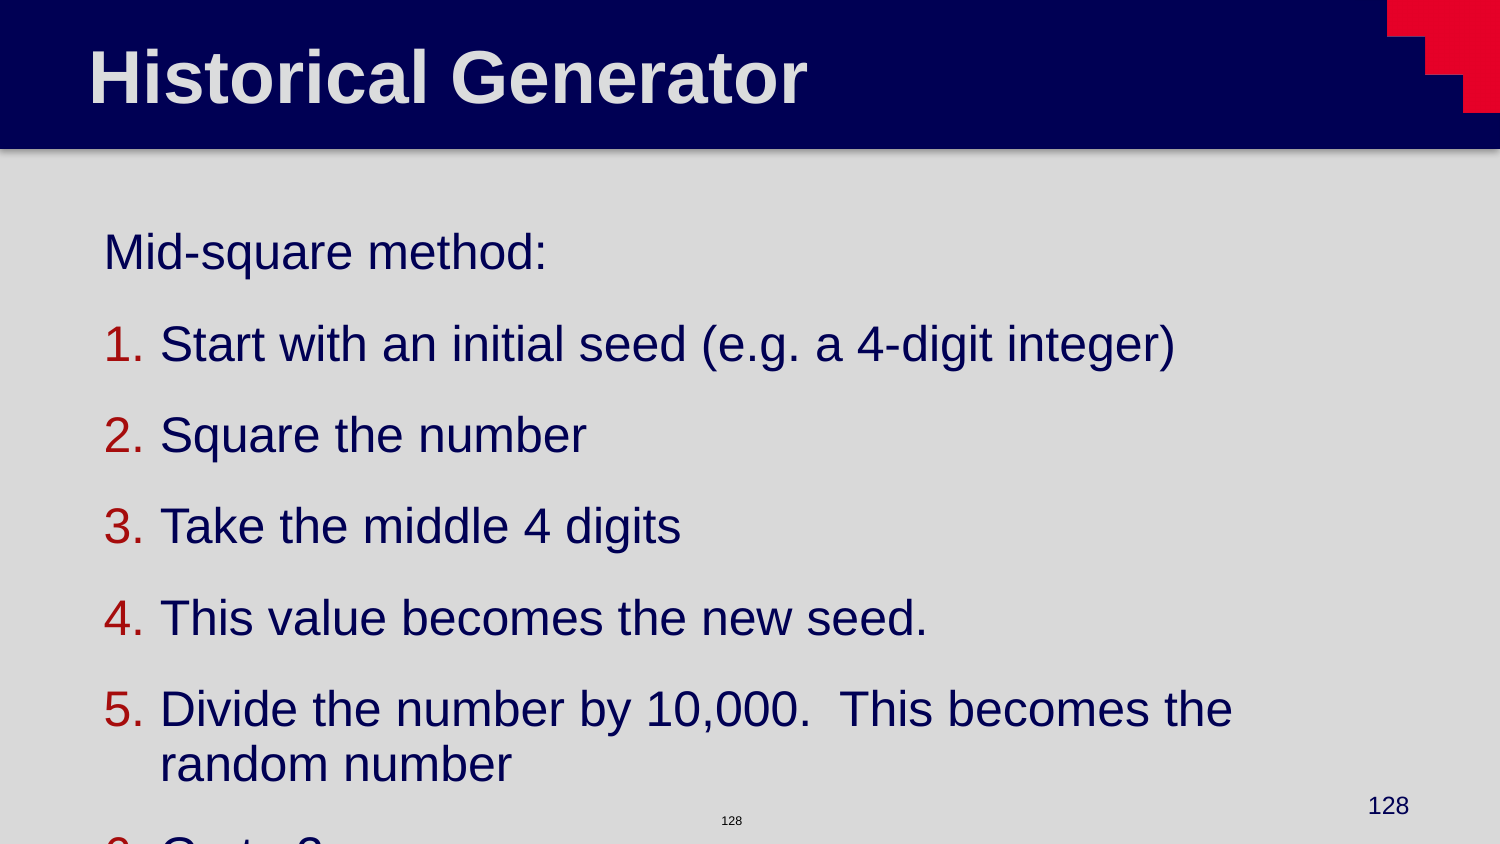

# Historical Generator
Mid-square method:
Start with an initial seed (e.g. a 4-digit integer)
Square the number
Take the middle 4 digits
This value becomes the new seed.
Divide the number by 10,000.  This becomes the random number
Go to 2

128